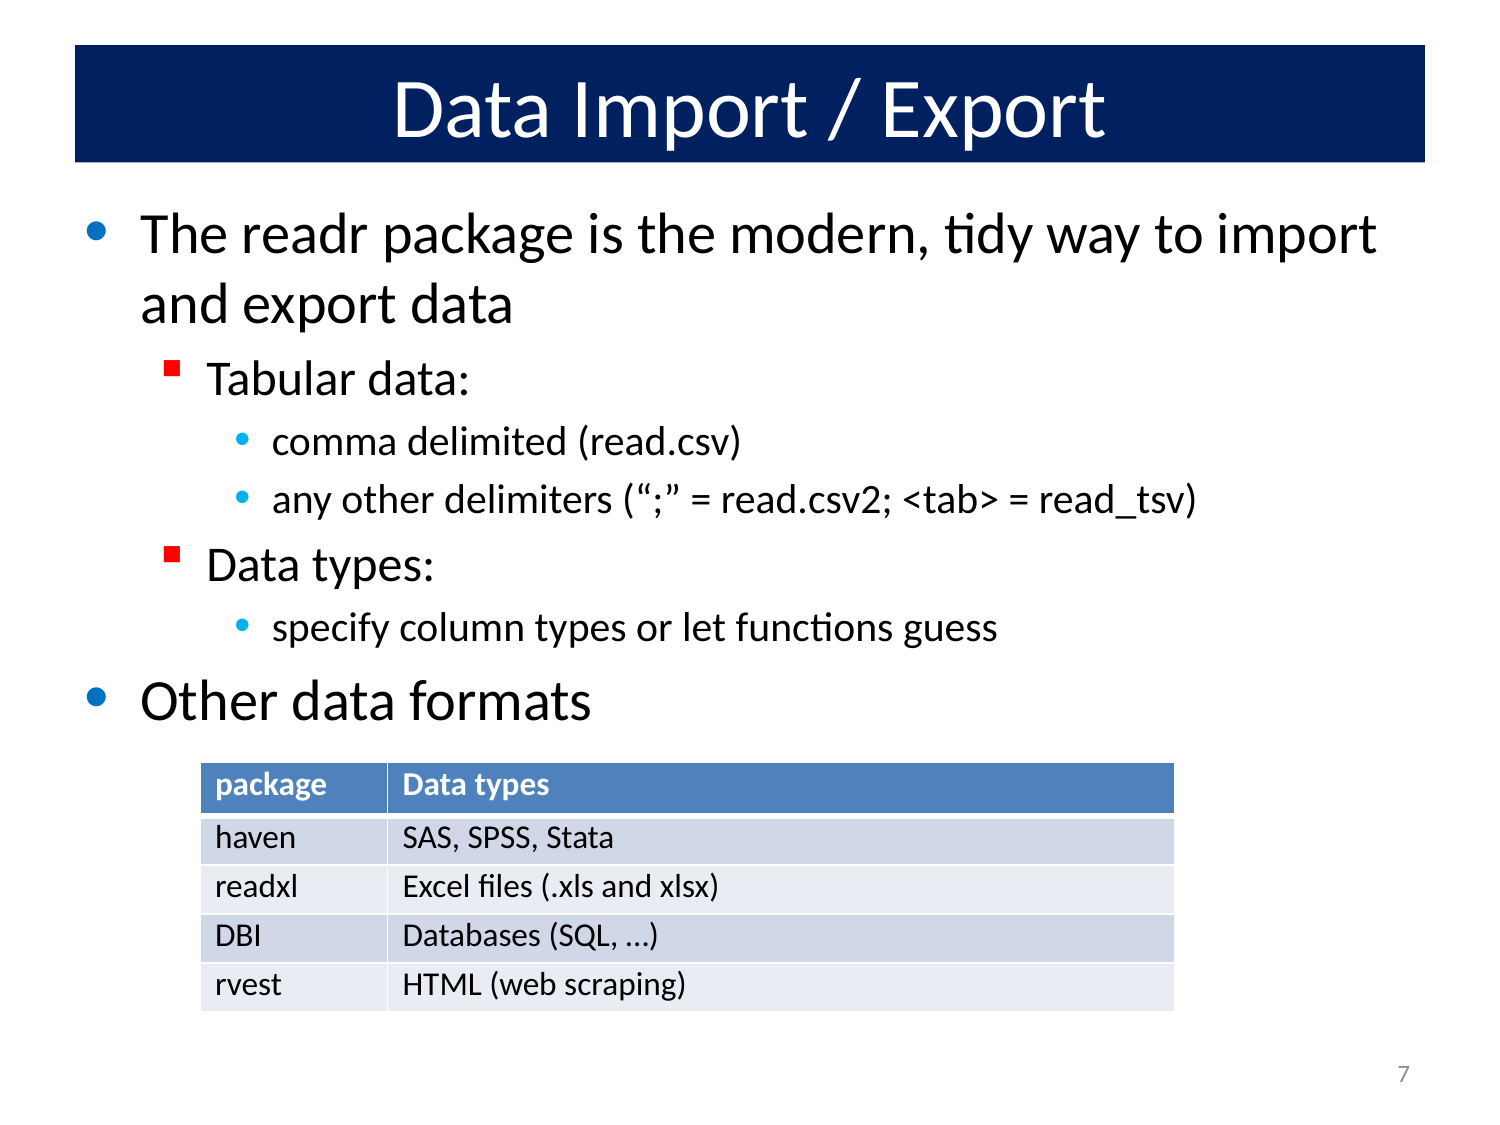

# Data Import / Export
The readr package is the modern, tidy way to import and export data
Tabular data:
comma delimited (read.csv)
any other delimiters (“;” = read.csv2; <tab> = read_tsv)
Data types:
specify column types or let functions guess
Other data formats

| package | Data types |
| --- | --- |
| haven | SAS, SPSS, Stata |
| readxl | Excel files (.xls and xlsx) |
| DBI | Databases (SQL, …) |
| rvest | HTML (web scraping) |
7